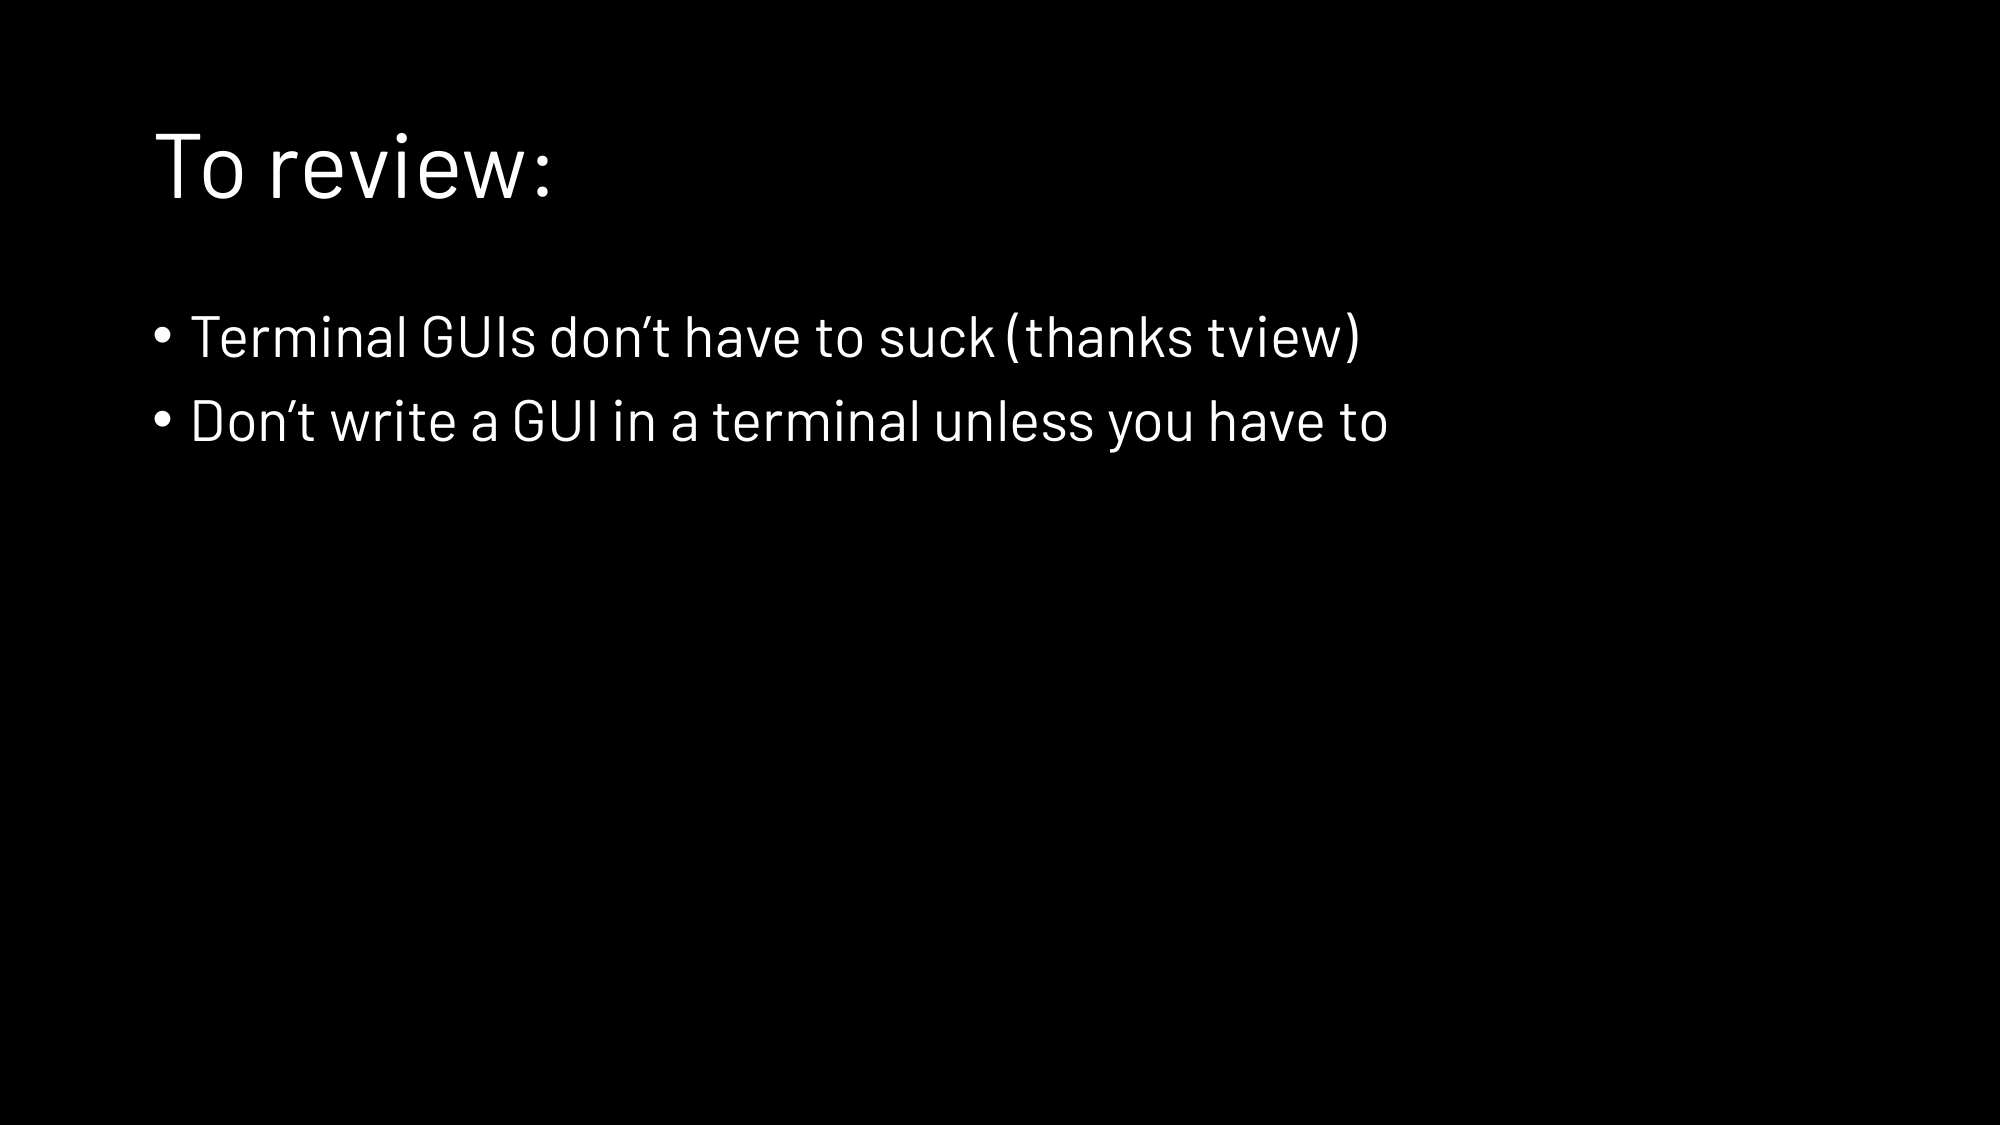

# To review:
Terminal GUIs don’t have to suck (thanks tview)
Don’t write a GUI in a terminal unless you have to